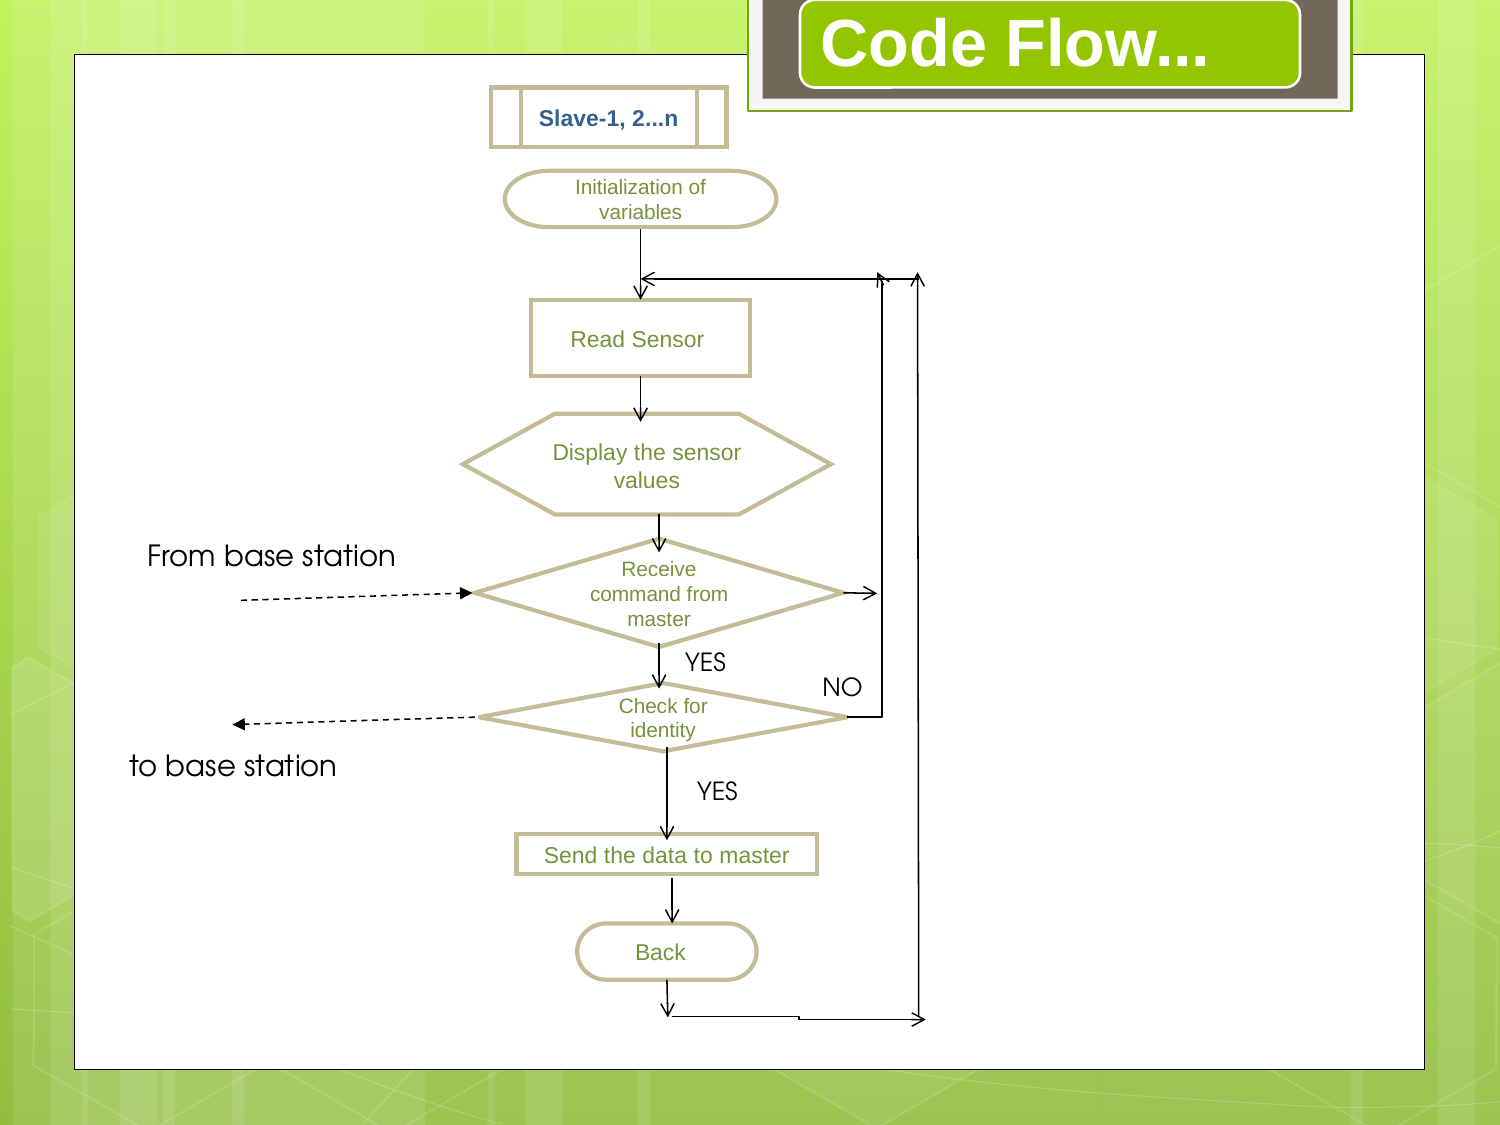

Code Flow...
Slave-1, 2...n
Initialization of variables
Read Sensor
Display the sensor values
From base station
Receive command from master

YES
NO
Check for identity

to base station
YES
Send the data to master
Back